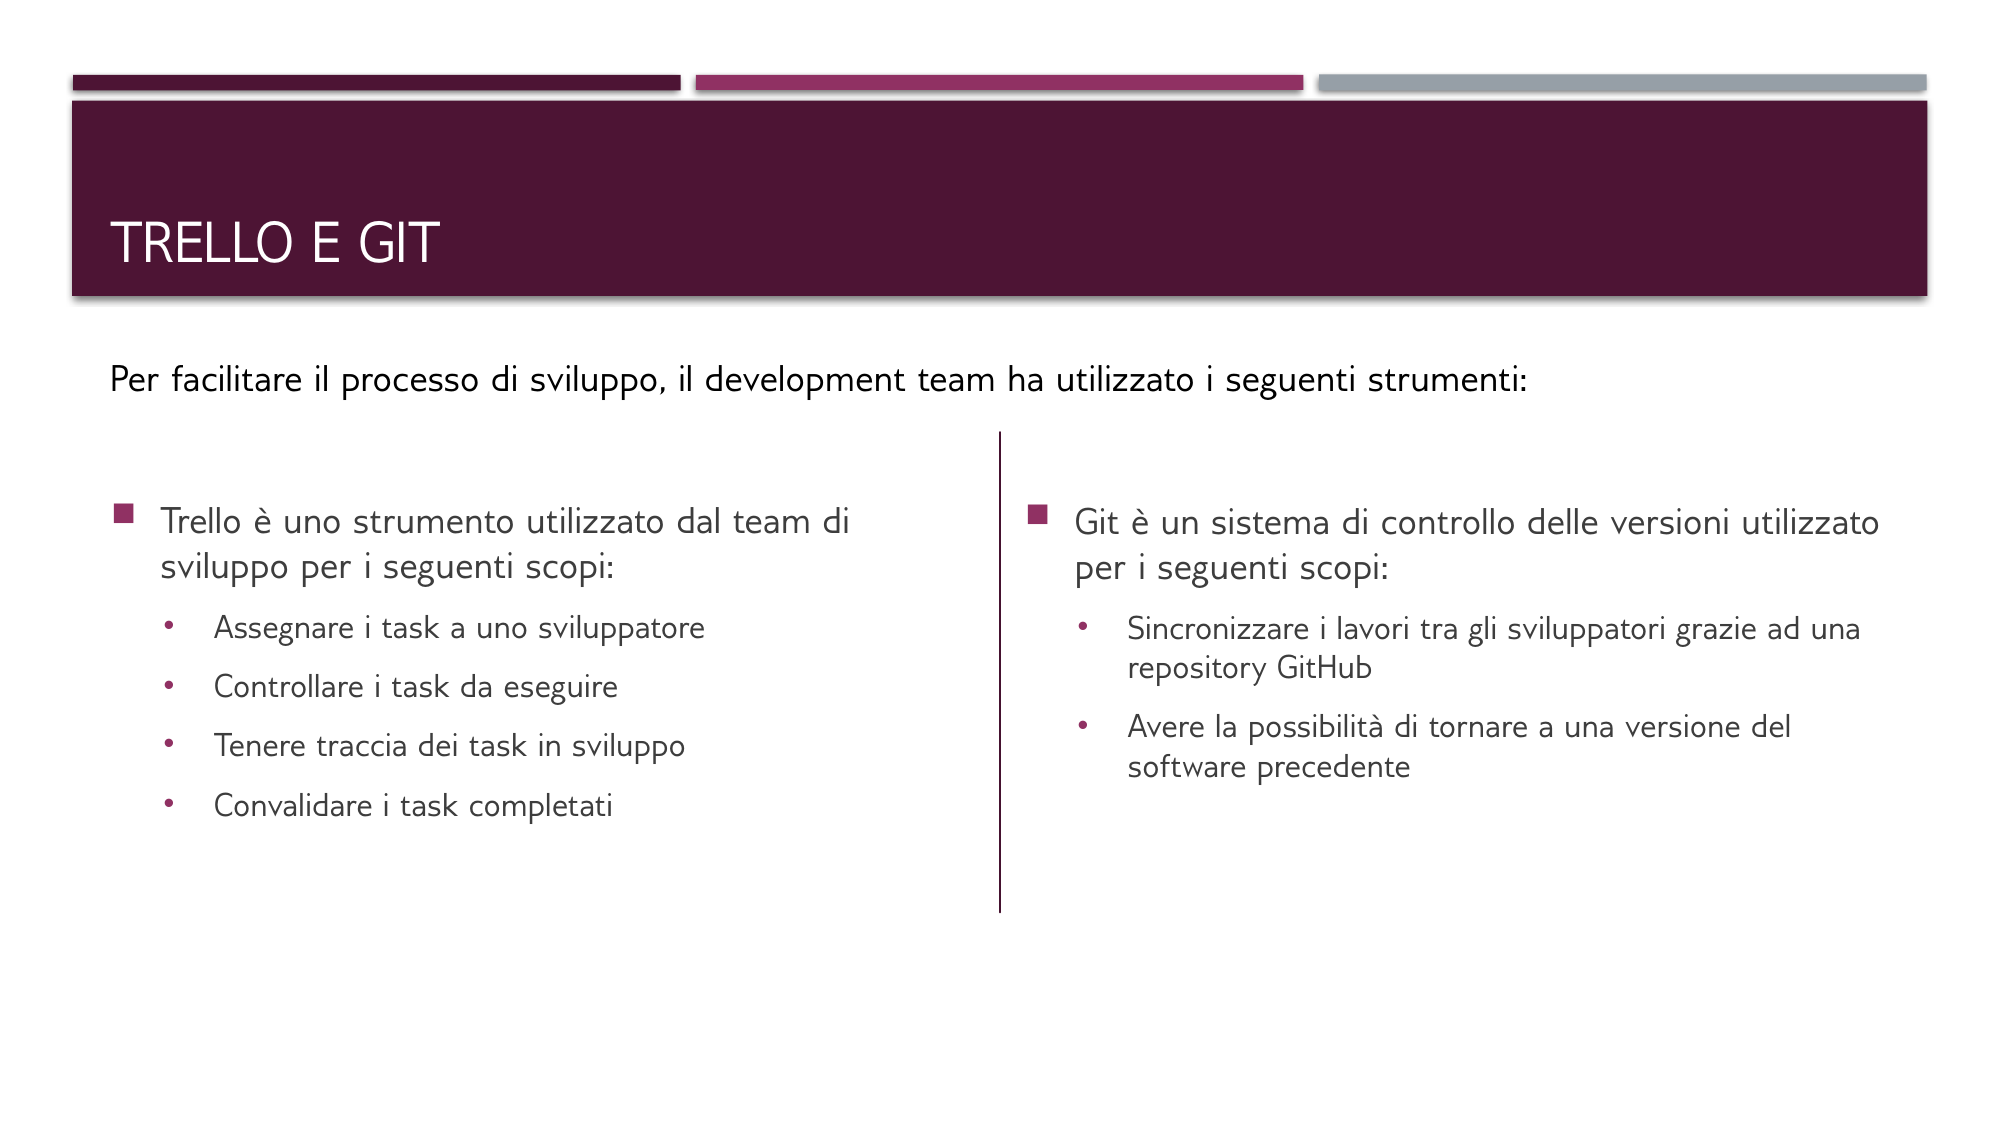

# Trello e git
Git è un sistema di controllo delle versioni utilizzato per i seguenti scopi:
Sincronizzare i lavori tra gli sviluppatori grazie ad una repository GitHub
Avere la possibilità di tornare a una versione del software precedente
Per facilitare il processo di sviluppo, il development team ha utilizzato i seguenti strumenti:
Trello è uno strumento utilizzato dal team di sviluppo per i seguenti scopi:
Assegnare i task a uno sviluppatore
Controllare i task da eseguire
Tenere traccia dei task in sviluppo
Convalidare i task completati